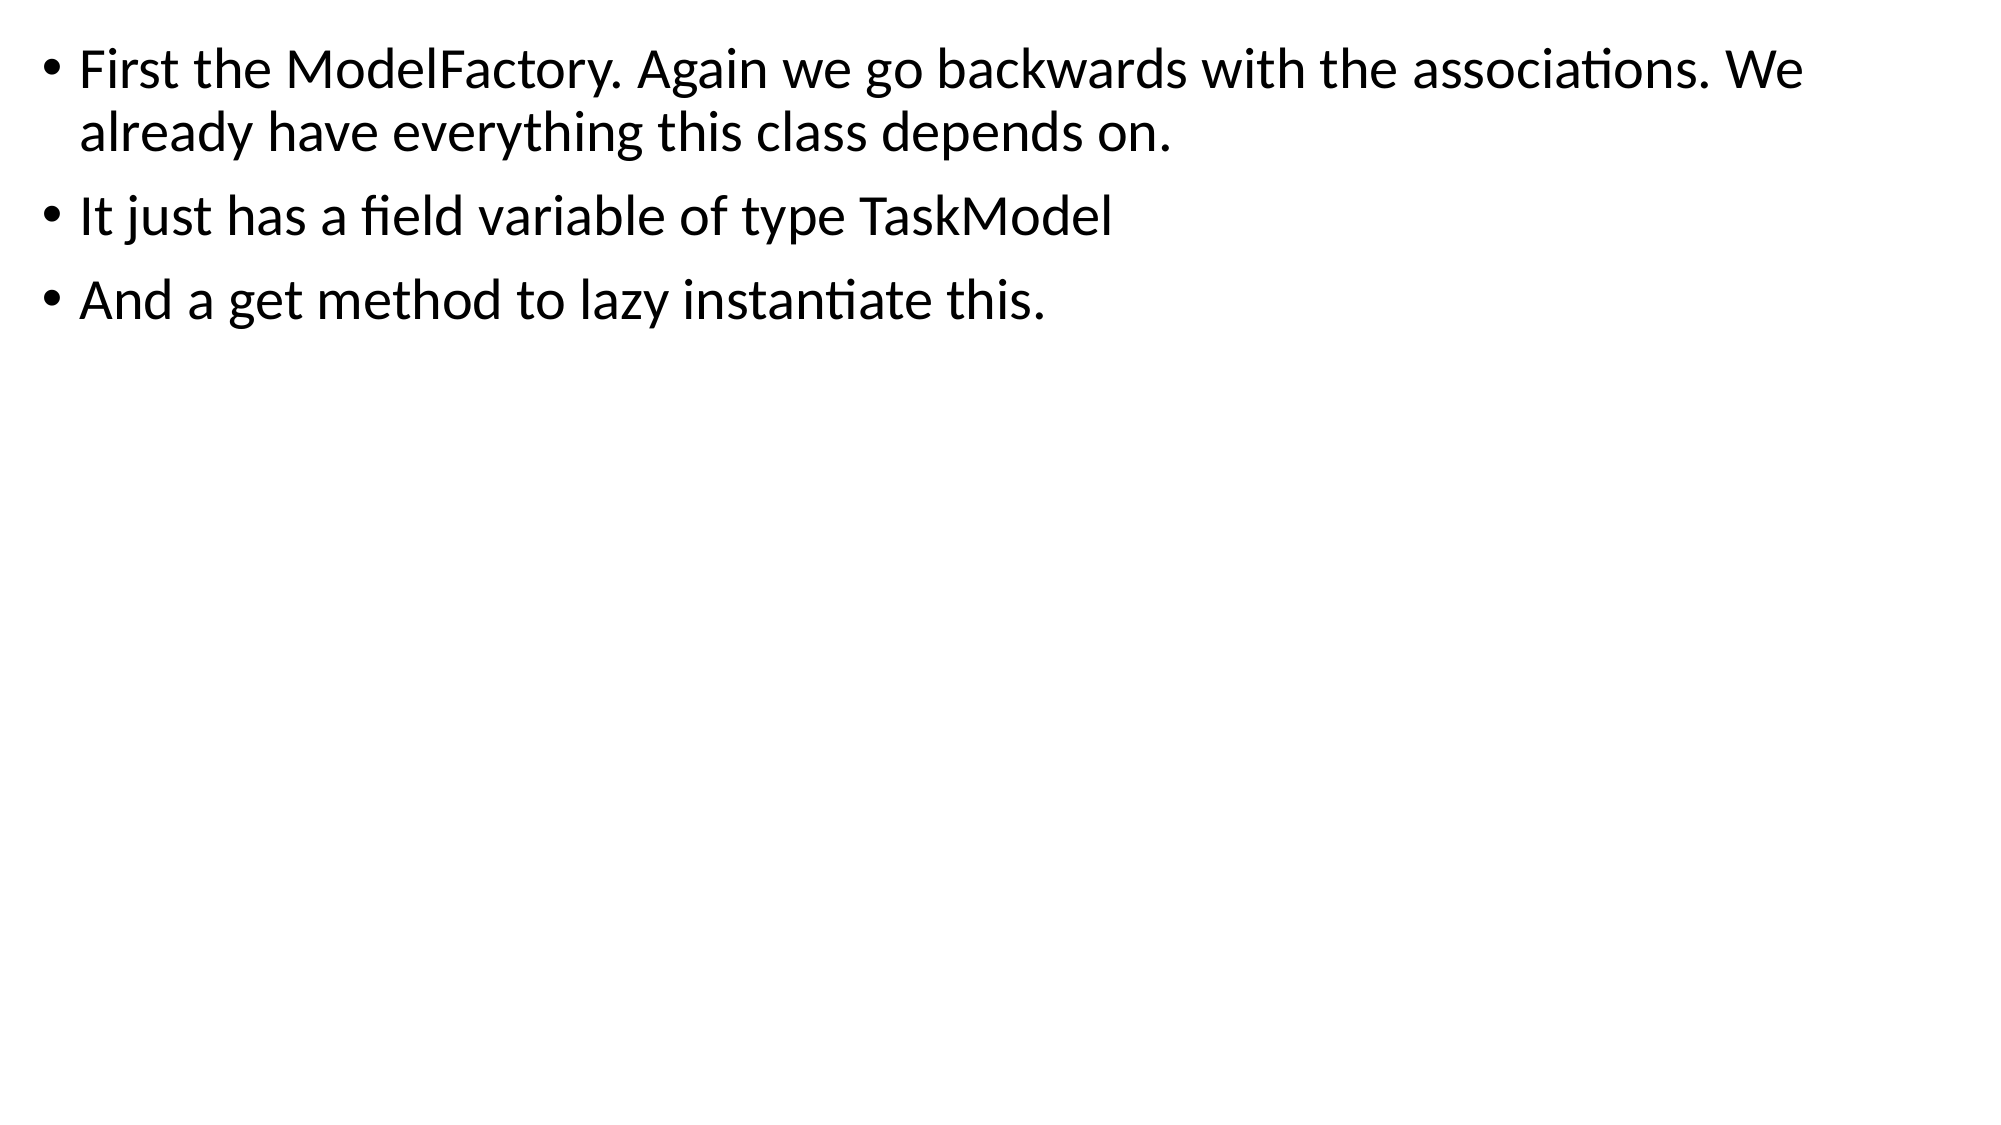

First the ModelFactory. Again we go backwards with the associations. We already have everything this class depends on.
It just has a field variable of type TaskModel
And a get method to lazy instantiate this.